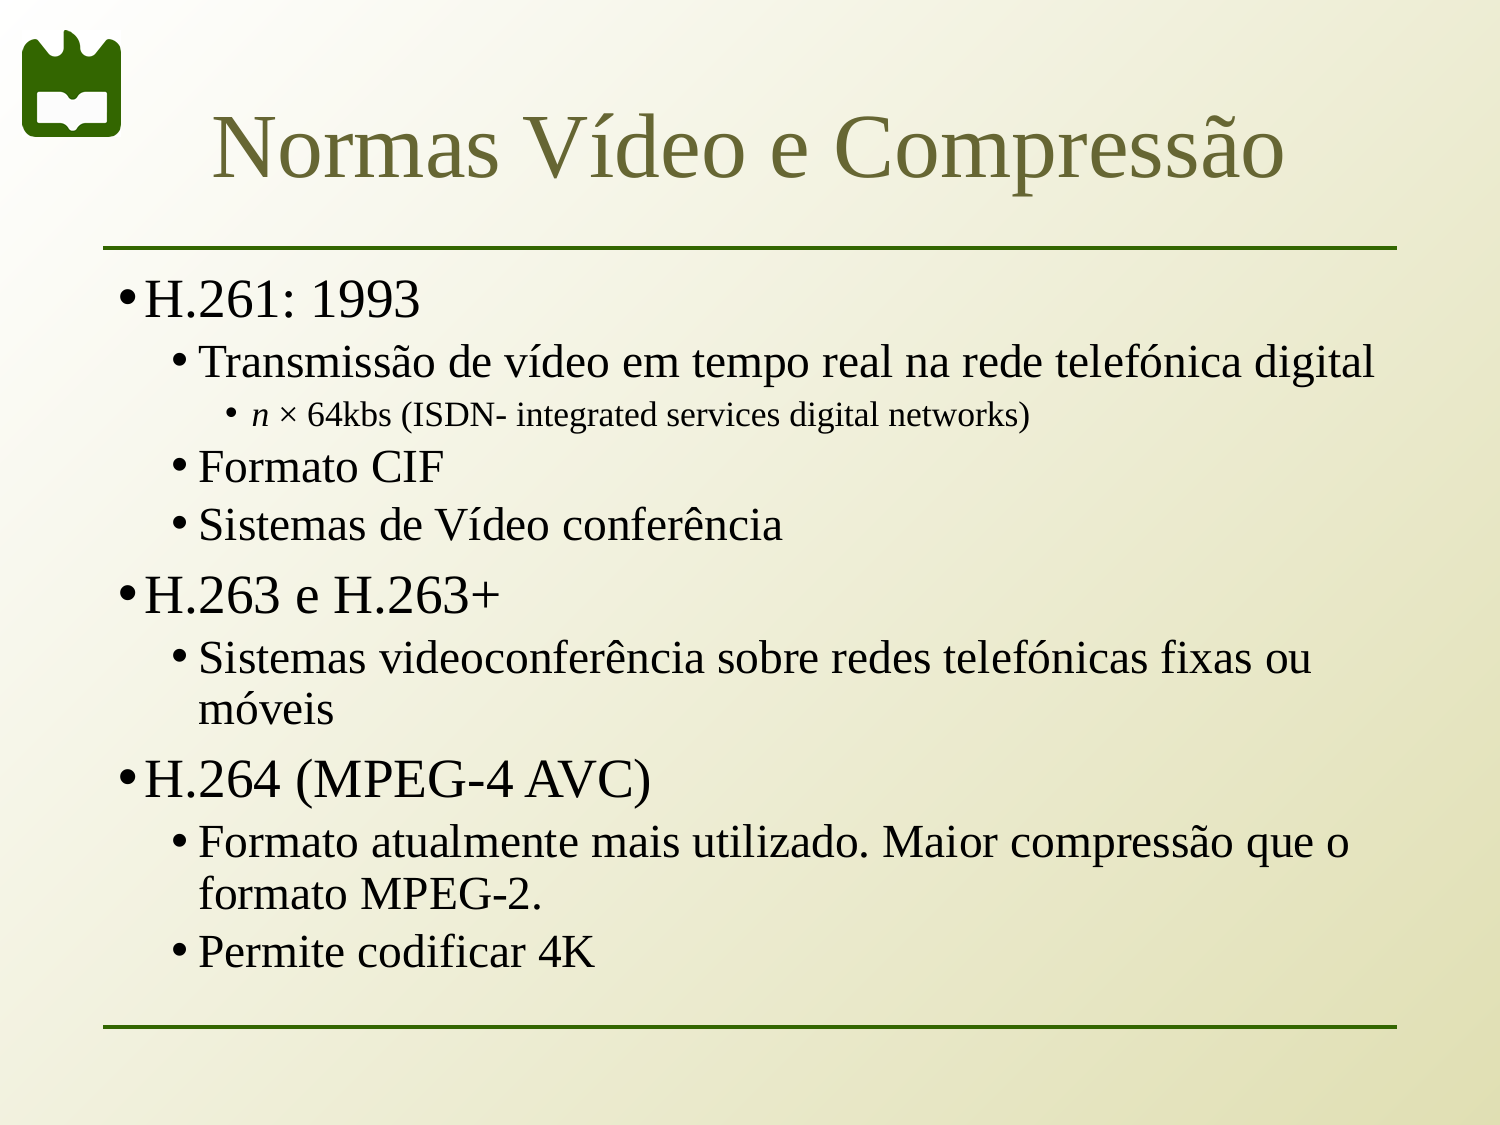

# Normas Vídeo e Compressão
H.261: 1993
Transmissão de vídeo em tempo real na rede telefónica digital
n × 64kbs (ISDN- integrated services digital networks)
Formato CIF
Sistemas de Vídeo conferência
H.263 e H.263+
Sistemas videoconferência sobre redes telefónicas fixas ou móveis
H.264 (MPEG-4 AVC)
Formato atualmente mais utilizado. Maior compressão que o formato MPEG-2.
Permite codificar 4K